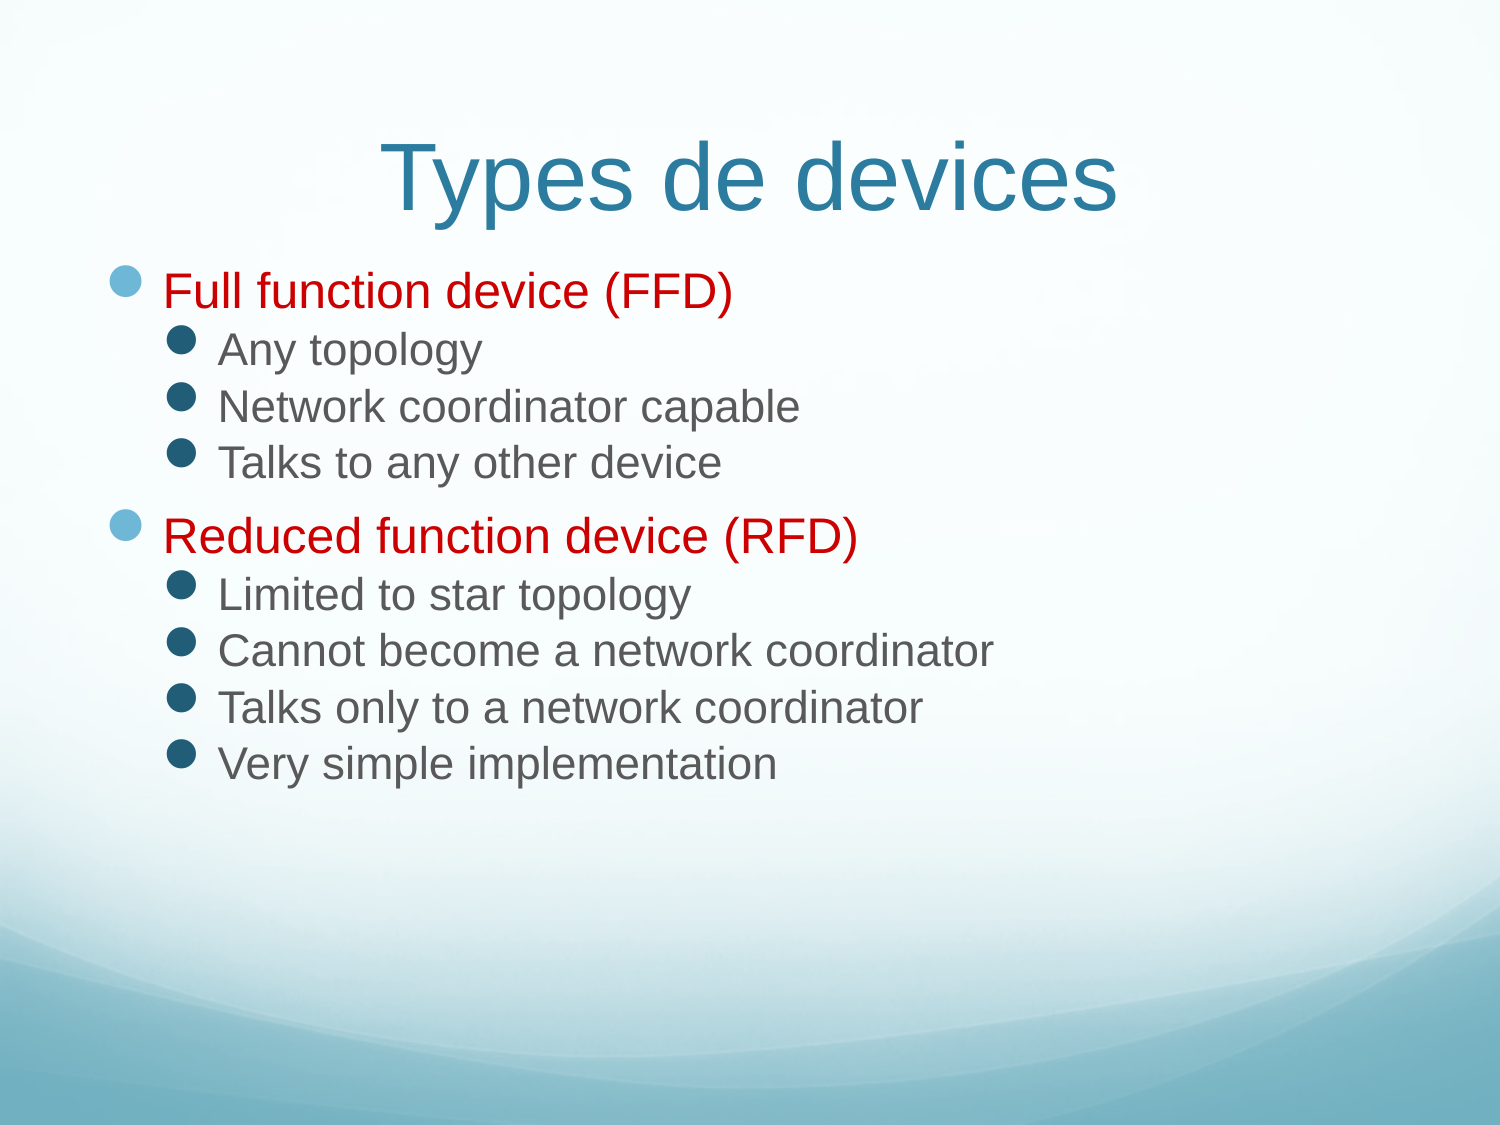

# Types de devices
Full function device (FFD)
Any topology
Network coordinator capable
Talks to any other device
Reduced function device (RFD)
Limited to star topology
Cannot become a network coordinator
Talks only to a network coordinator
Very simple implementation